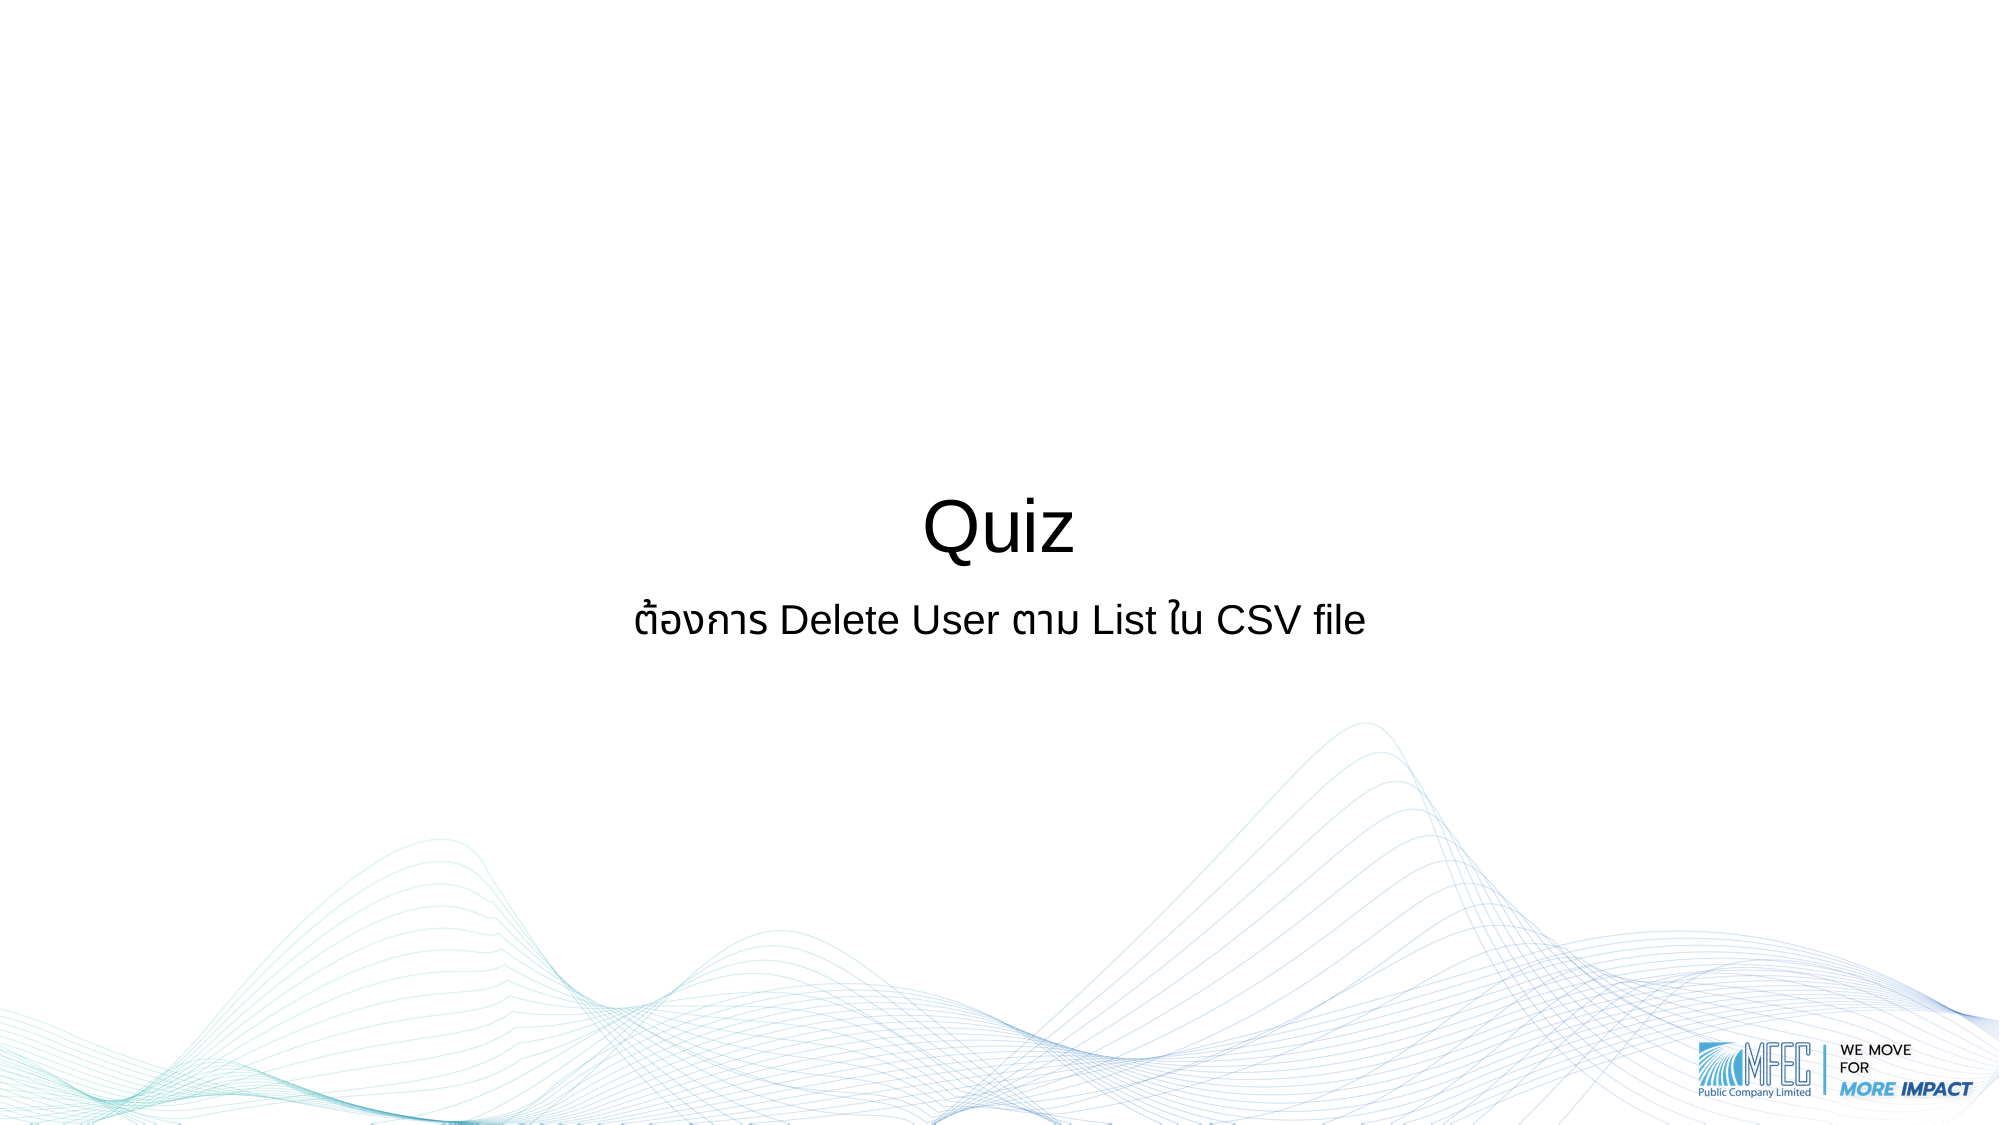

# Quiz
ต้องการ Delete User ตาม List ใน CSV file